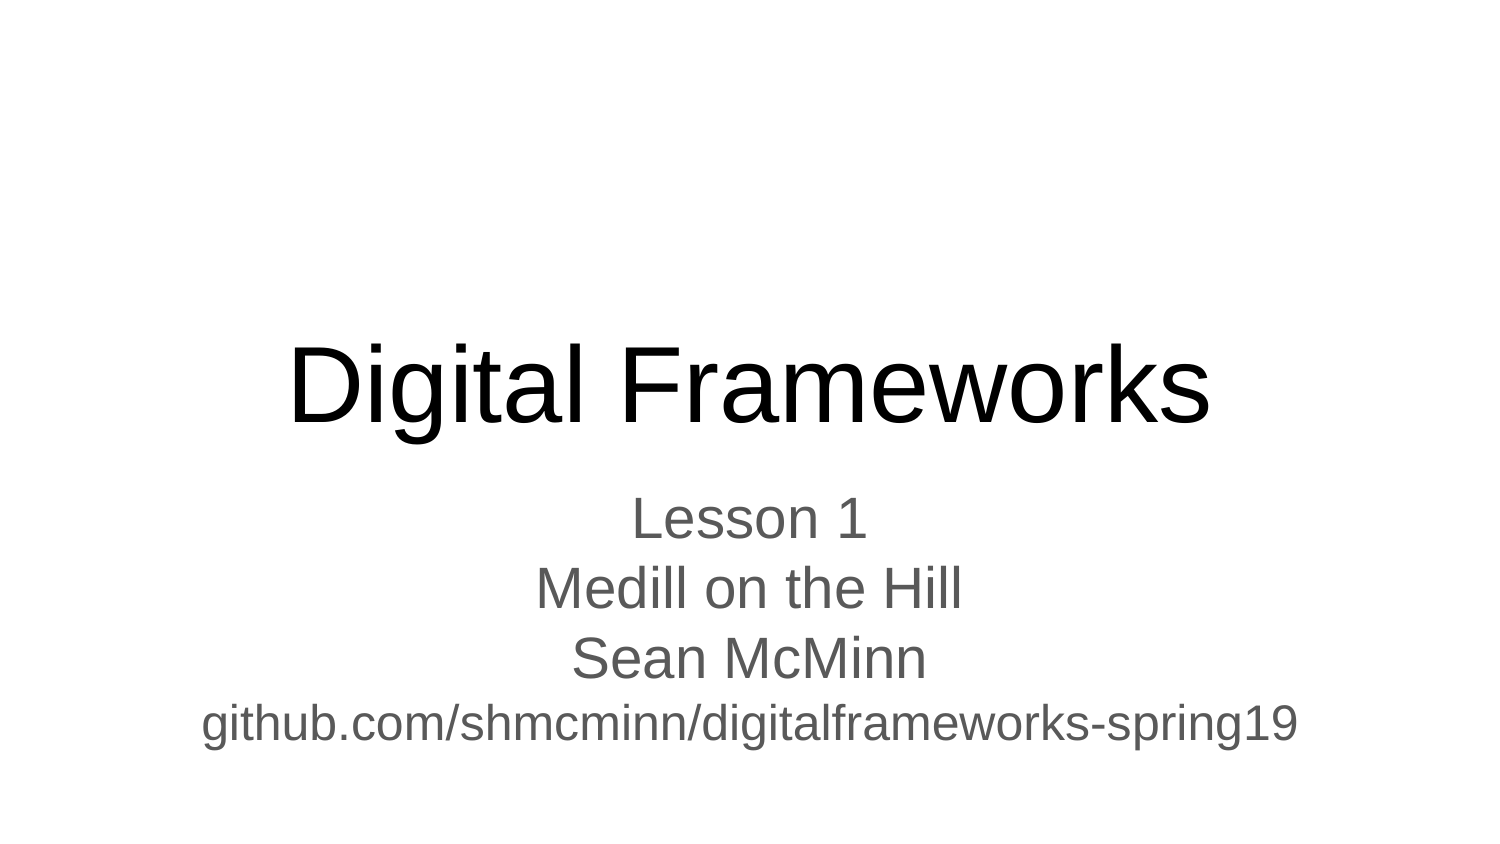

# Digital Frameworks
Lesson 1
Medill on the Hill
Sean McMinn
github.com/shmcminn/digitalframeworks-spring19